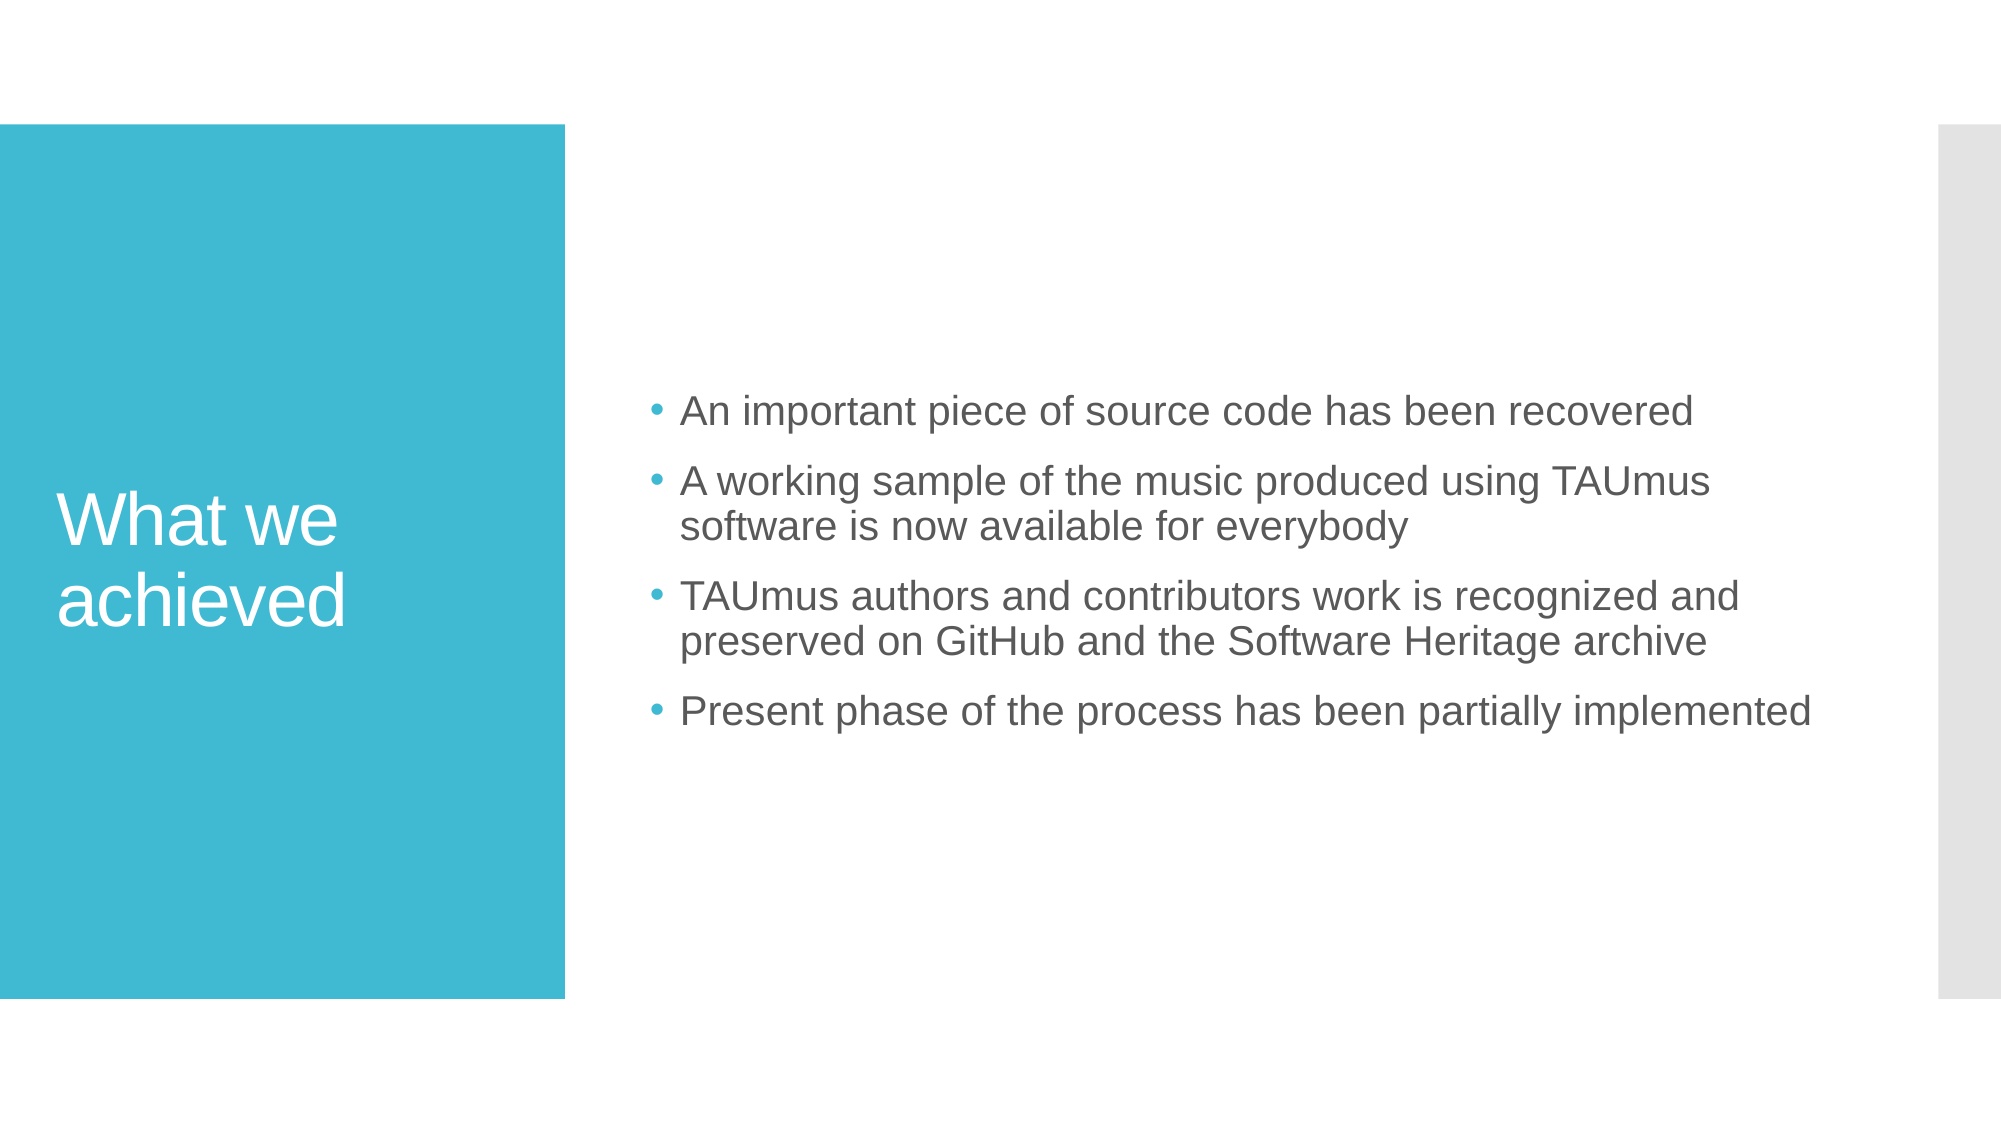

An important piece of source code has been recovered
A working sample of the music produced using TAUmus software is now available for everybody
TAUmus authors and contributors work is recognized and preserved on GitHub and the Software Heritage archive
Present phase of the process has been partially implemented
# What we achieved